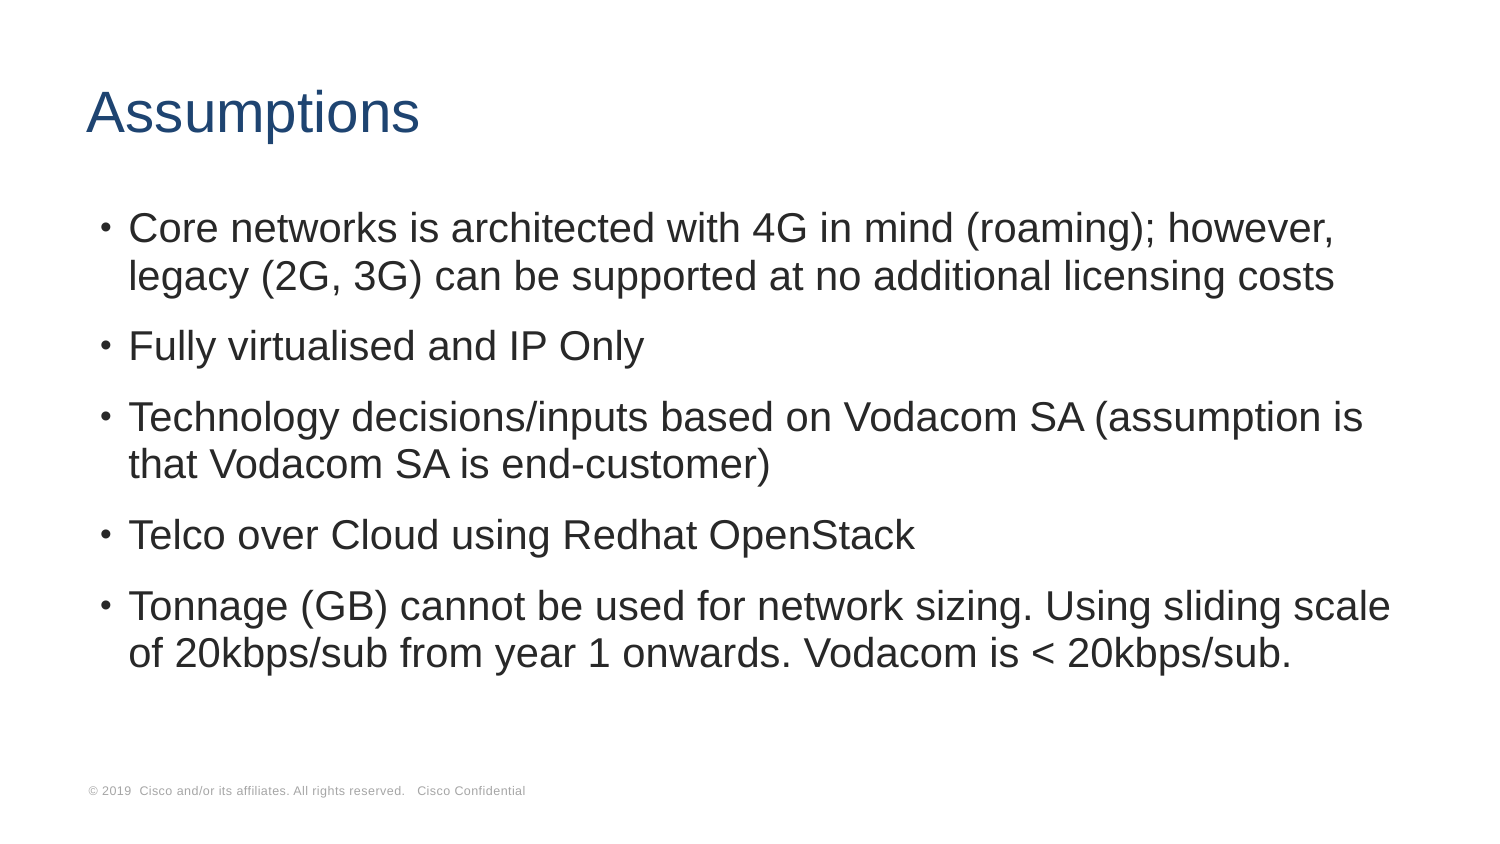

# Assumptions
Core networks is architected with 4G in mind (roaming); however, legacy (2G, 3G) can be supported at no additional licensing costs
Fully virtualised and IP Only
Technology decisions/inputs based on Vodacom SA (assumption is that Vodacom SA is end-customer)
Telco over Cloud using Redhat OpenStack
Tonnage (GB) cannot be used for network sizing. Using sliding scale of 20kbps/sub from year 1 onwards. Vodacom is < 20kbps/sub.